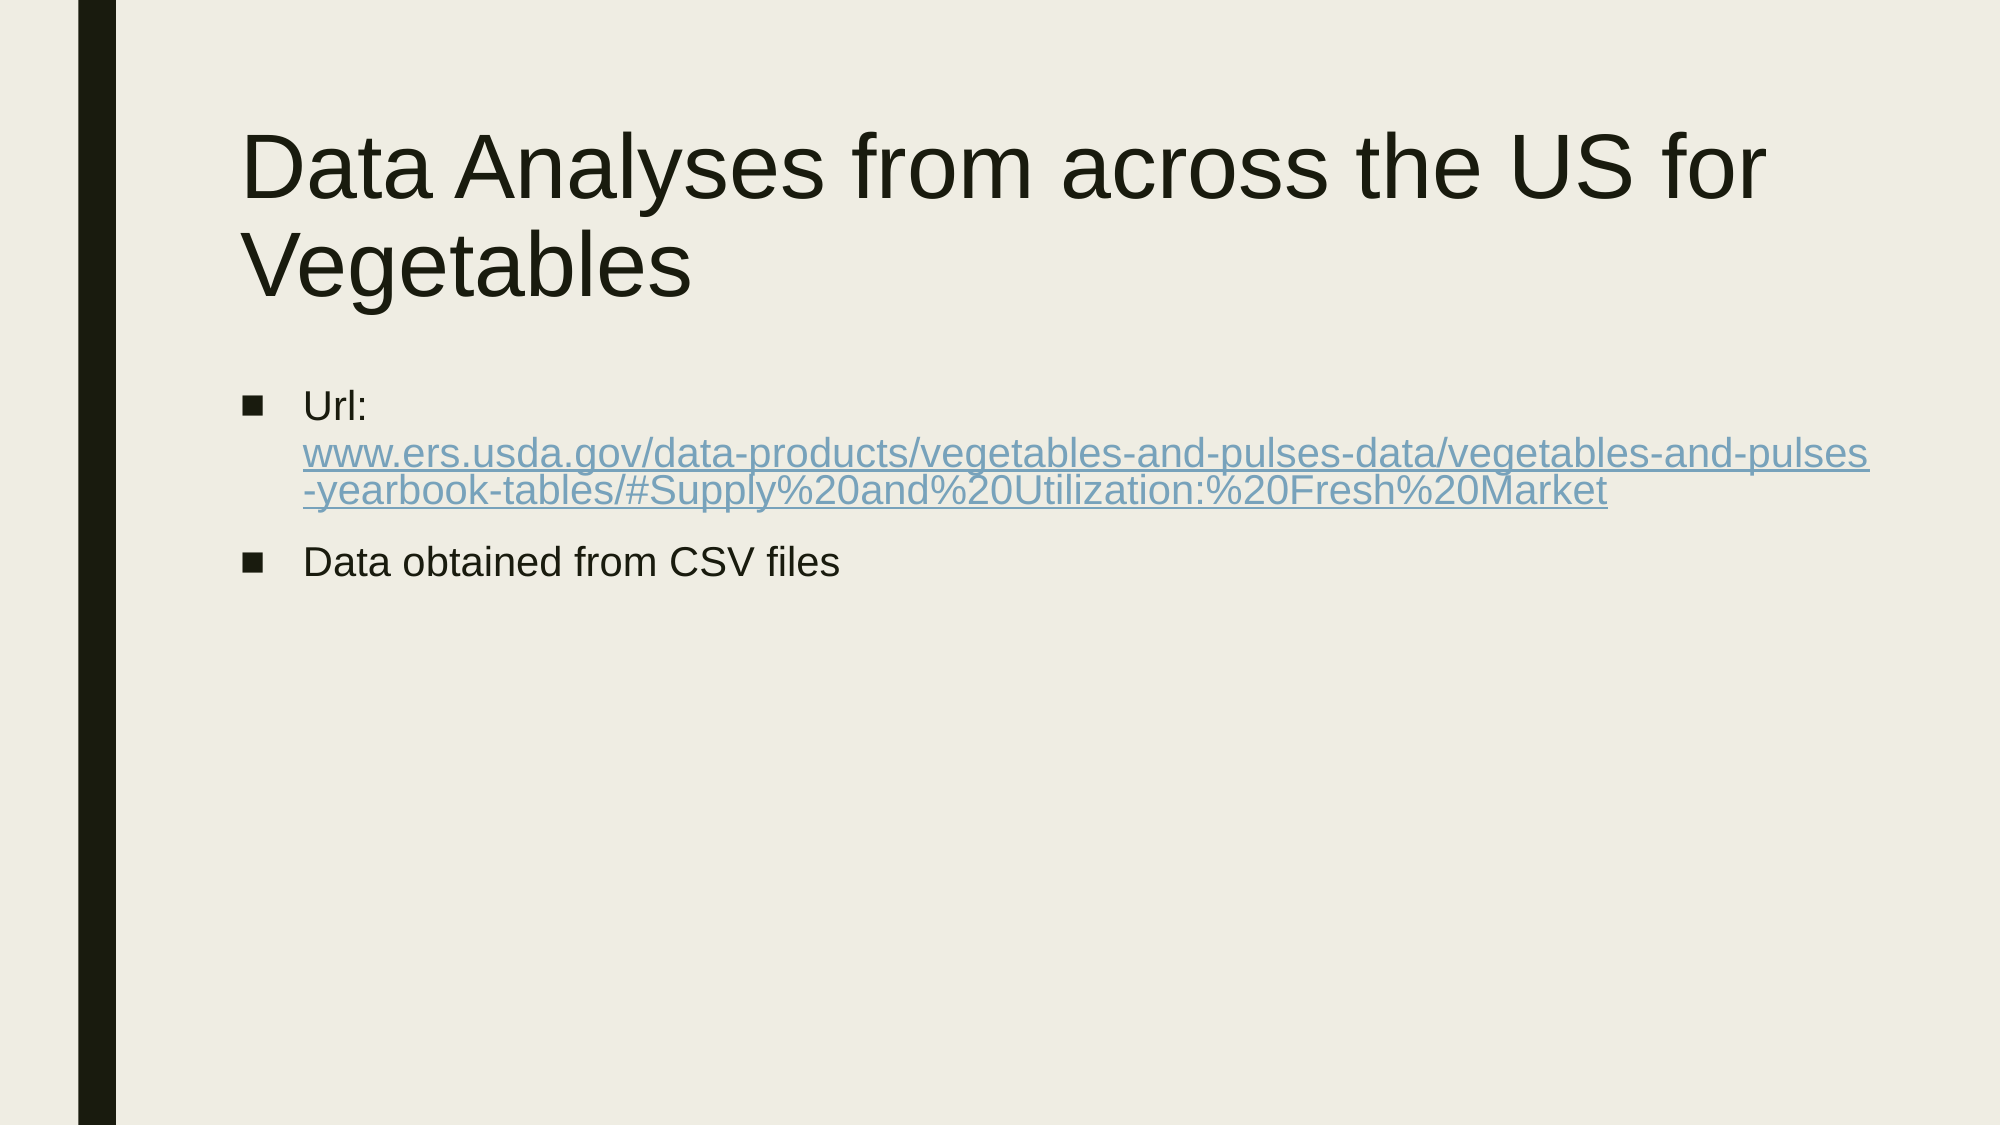

# Data Analyses from across the US for Vegetables
Url: www.ers.usda.gov/data-products/vegetables-and-pulses-data/vegetables-and-pulses-yearbook-tables/#Supply%20and%20Utilization:%20Fresh%20Market
Data obtained from CSV files